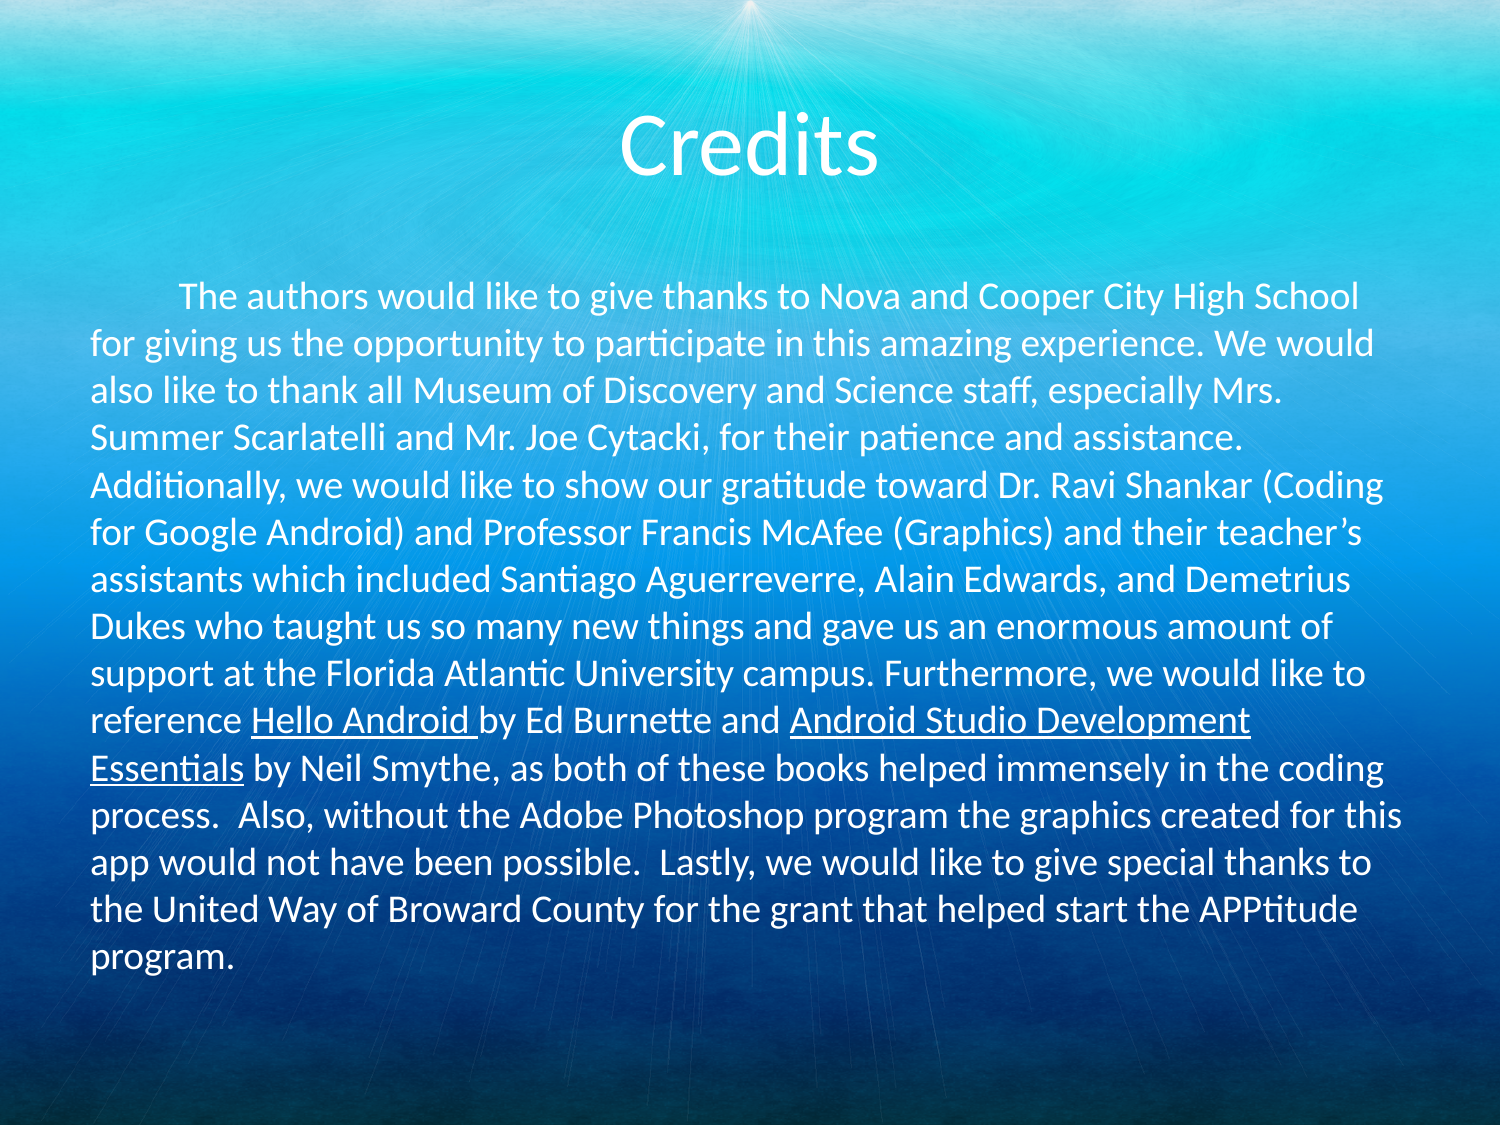

# Credits
	The authors would like to give thanks to Nova and Cooper City High School for giving us the opportunity to participate in this amazing experience. We would also like to thank all Museum of Discovery and Science staff, especially Mrs. Summer Scarlatelli and Mr. Joe Cytacki, for their patience and assistance.  Additionally, we would like to show our gratitude toward Dr. Ravi Shankar (Coding for Google Android) and Professor Francis McAfee (Graphics) and their teacher’s assistants which included Santiago Aguerreverre, Alain Edwards, and Demetrius Dukes who taught us so many new things and gave us an enormous amount of support at the Florida Atlantic University campus. Furthermore, we would like to reference Hello Android by Ed Burnette and Android Studio Development Essentials by Neil Smythe, as both of these books helped immensely in the coding process.  Also, without the Adobe Photoshop program the graphics created for this app would not have been possible.  Lastly, we would like to give special thanks to the United Way of Broward County for the grant that helped start the APPtitude program.